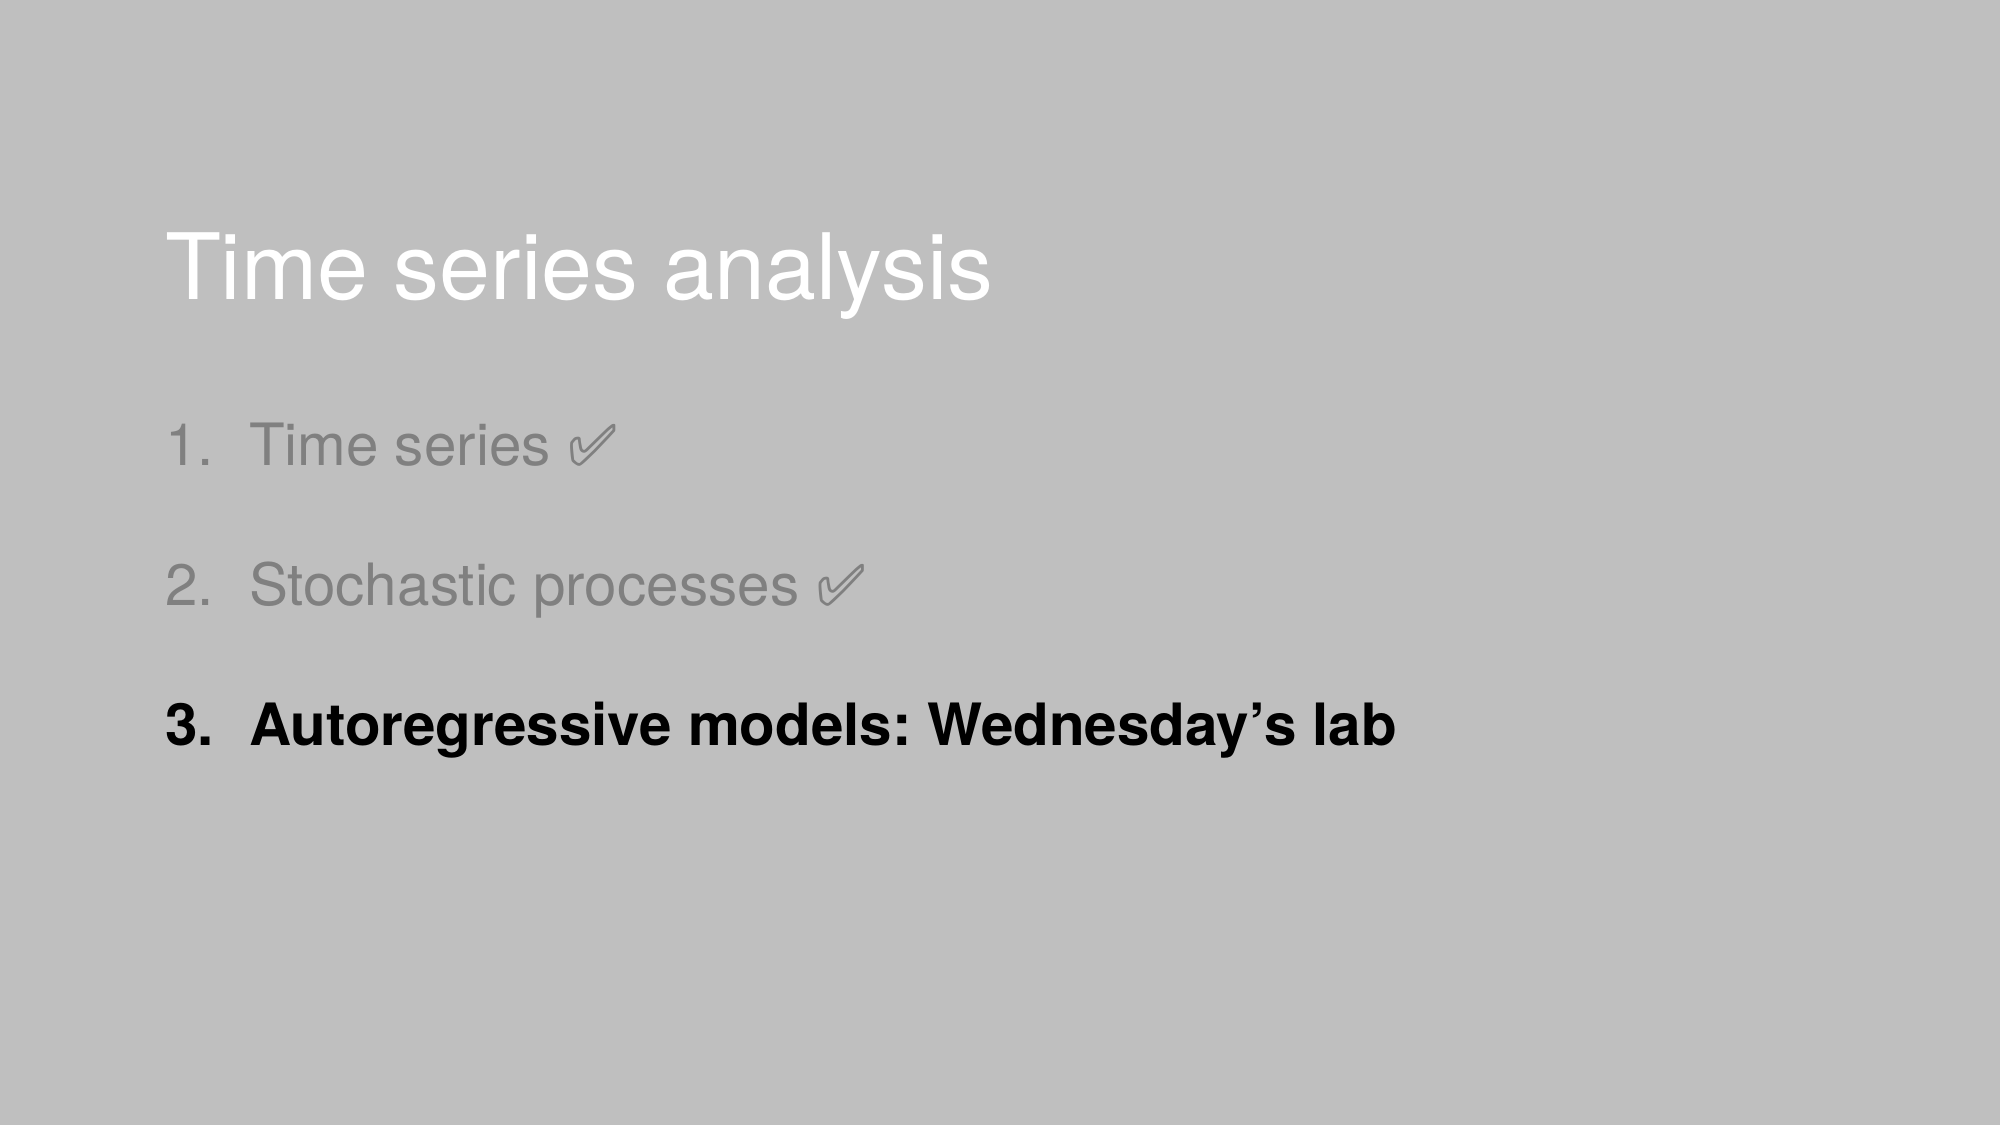

# Time series analysis
Time series ✅

Stochastic processes ✅

Autoregressive models: Wednesday’s lab